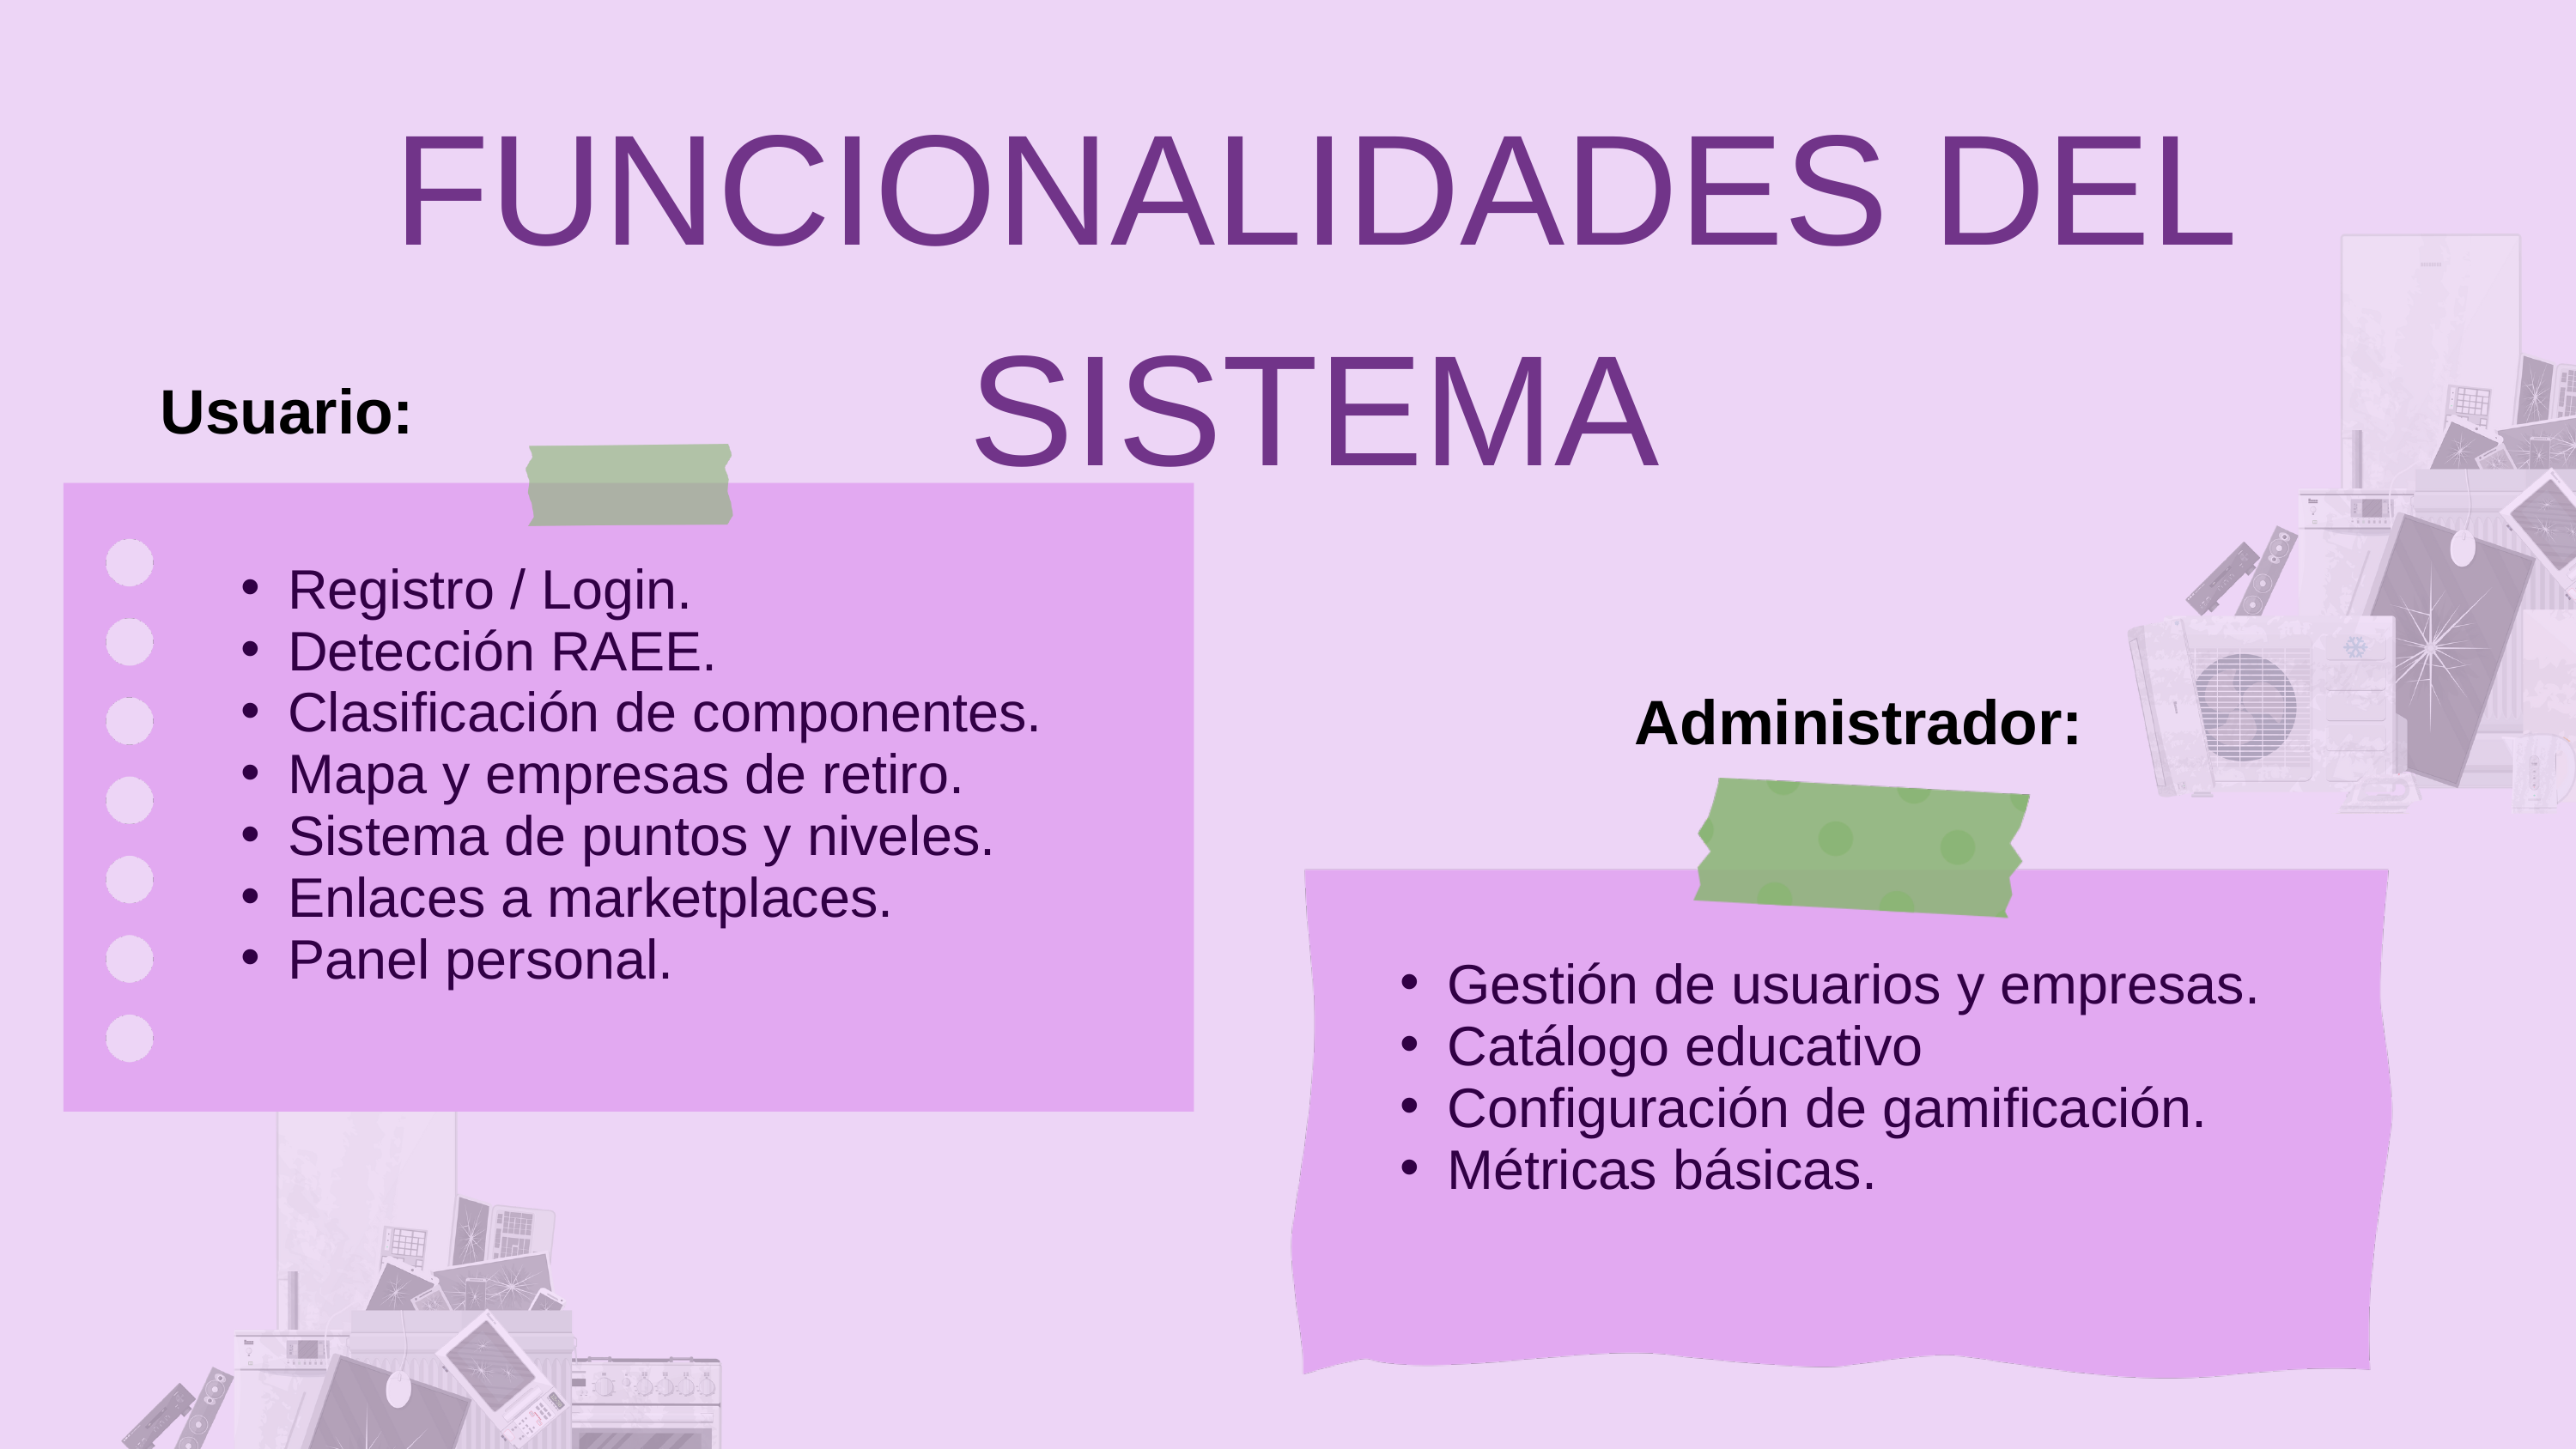

FUNCIONALIDADES DEL SISTEMA

Usuario:

Registro / Login.
Detección RAEE.
Clasificación de componentes.
Mapa y empresas de retiro.
Sistema de puntos y niveles.
Enlaces a marketplaces.
Panel personal.
Administrador:

Gestión de usuarios y empresas.
Catálogo educativo
Configuración de gamificación.
Métricas básicas.